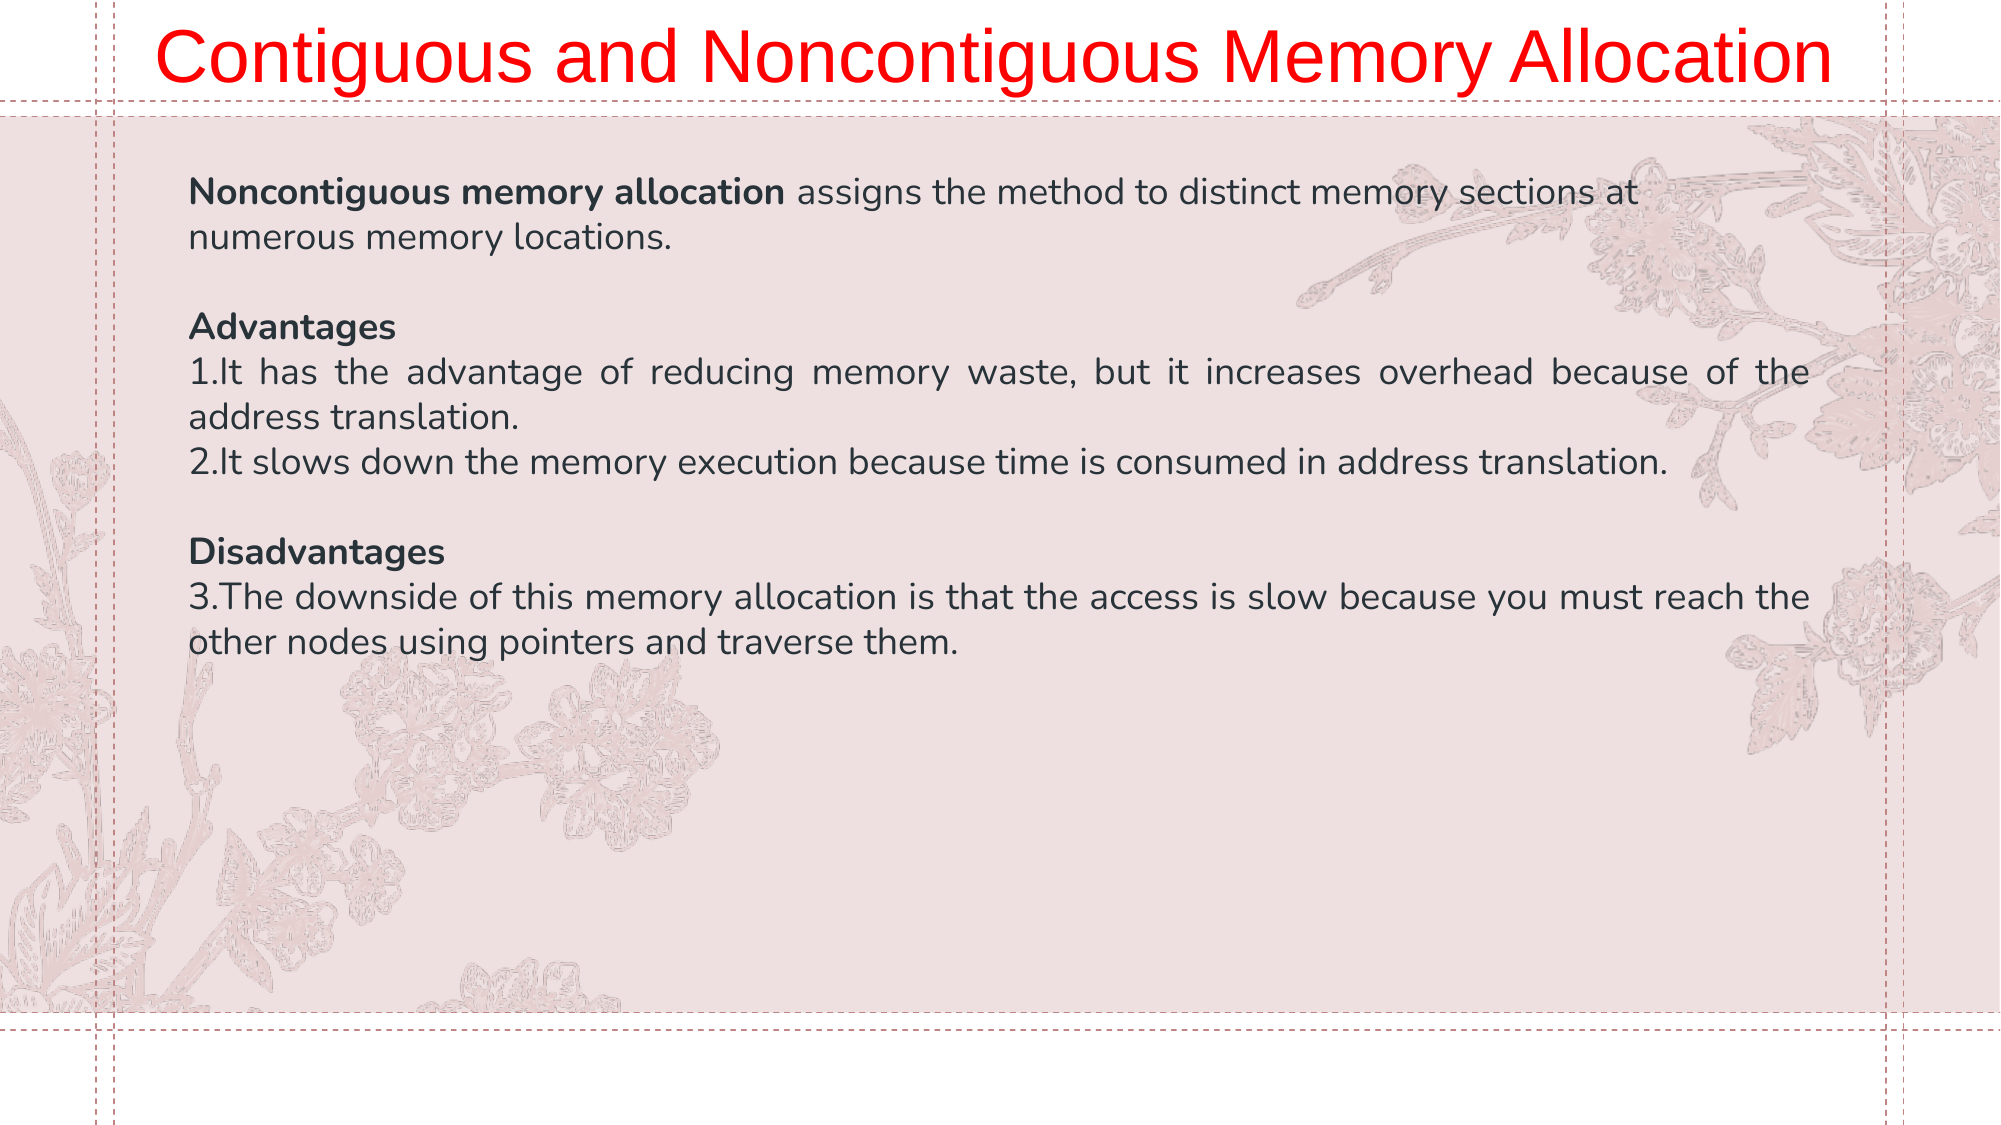

Contiguous and Noncontiguous Memory Allocation
Noncontiguous memory allocation assigns the method to distinct memory sections at numerous memory locations.

Advantages
It has the advantage of reducing memory waste, but it increases overhead because of the address translation.
It slows down the memory execution because time is consumed in address translation.

Disadvantages
The downside of this memory allocation is that the access is slow because you must reach the other nodes using pointers and traverse them.